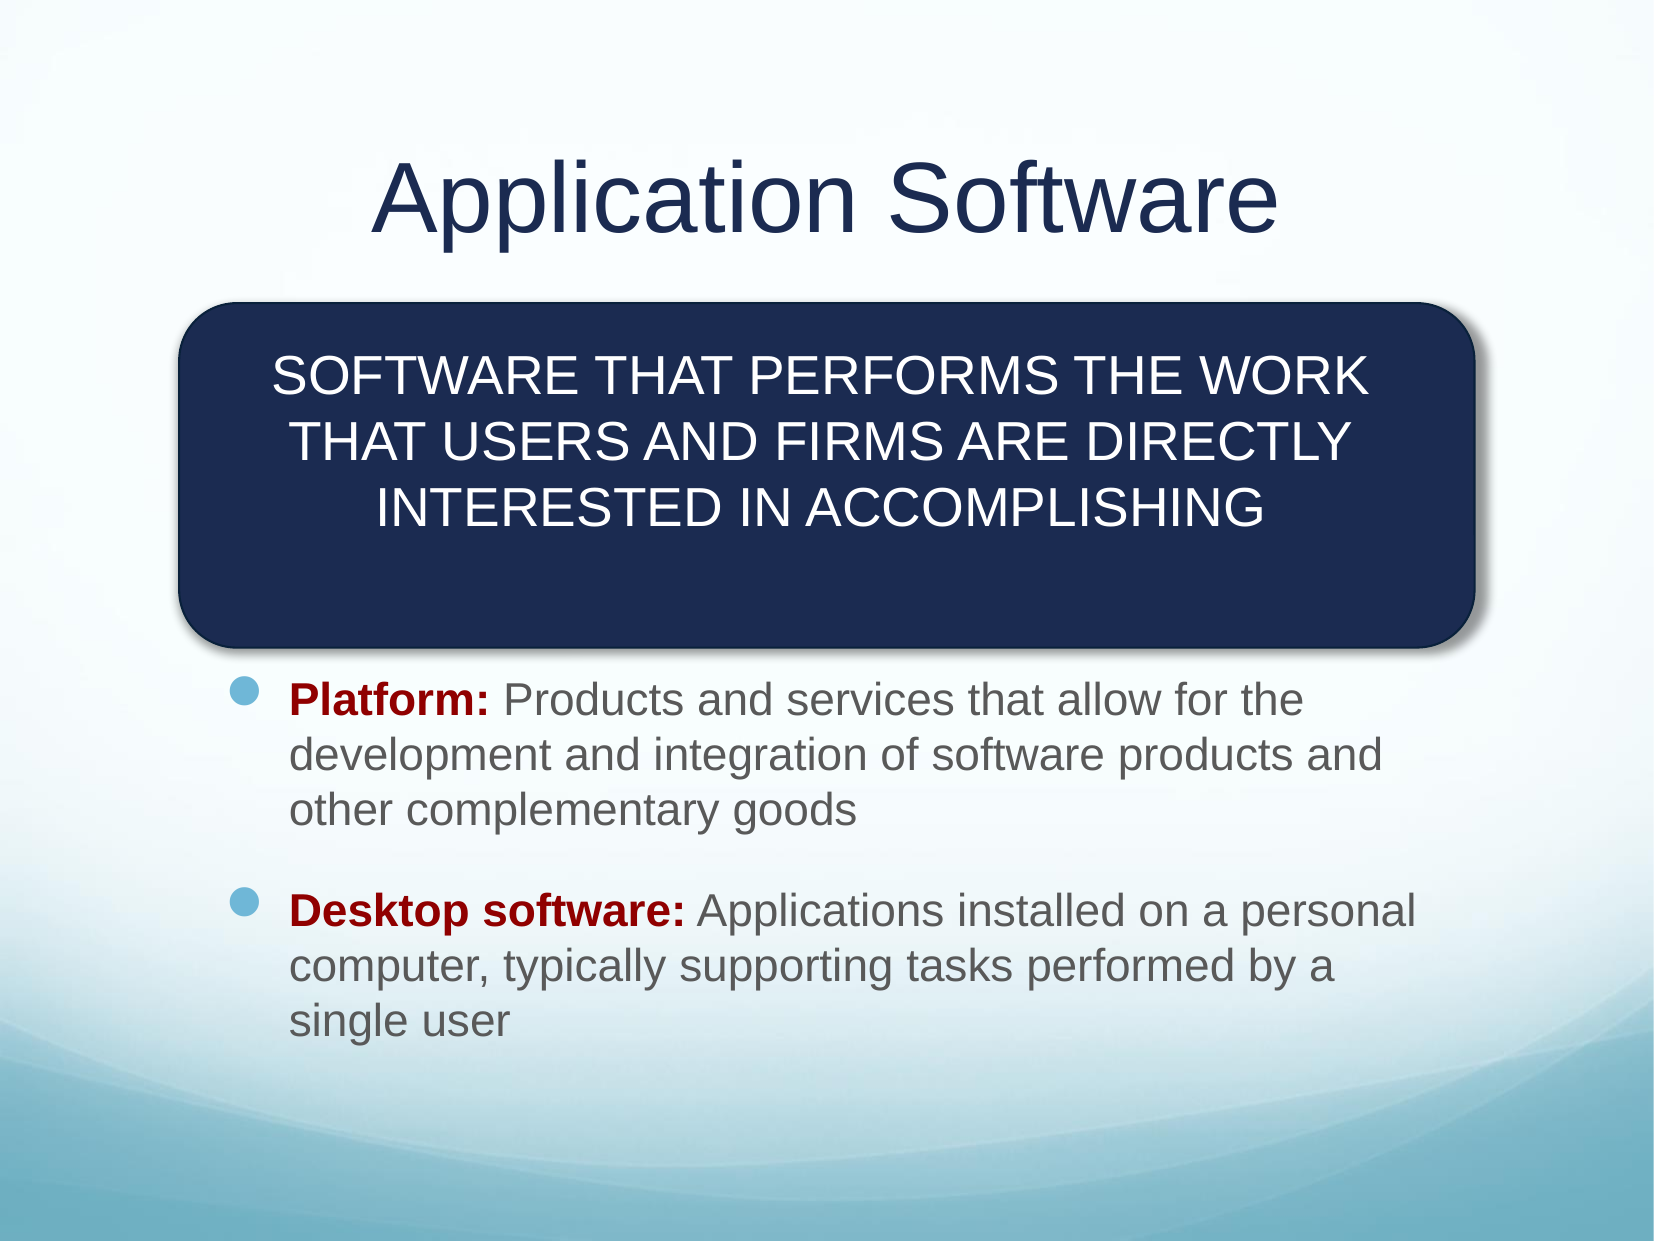

# Application Software
Software that Performs the work that users and firms are directly interested in accomplishing

Platform: Products and services that allow for the development and integration of software products and other complementary goods
Desktop software: Applications installed on a personal computer, typically supporting tasks performed by a single user